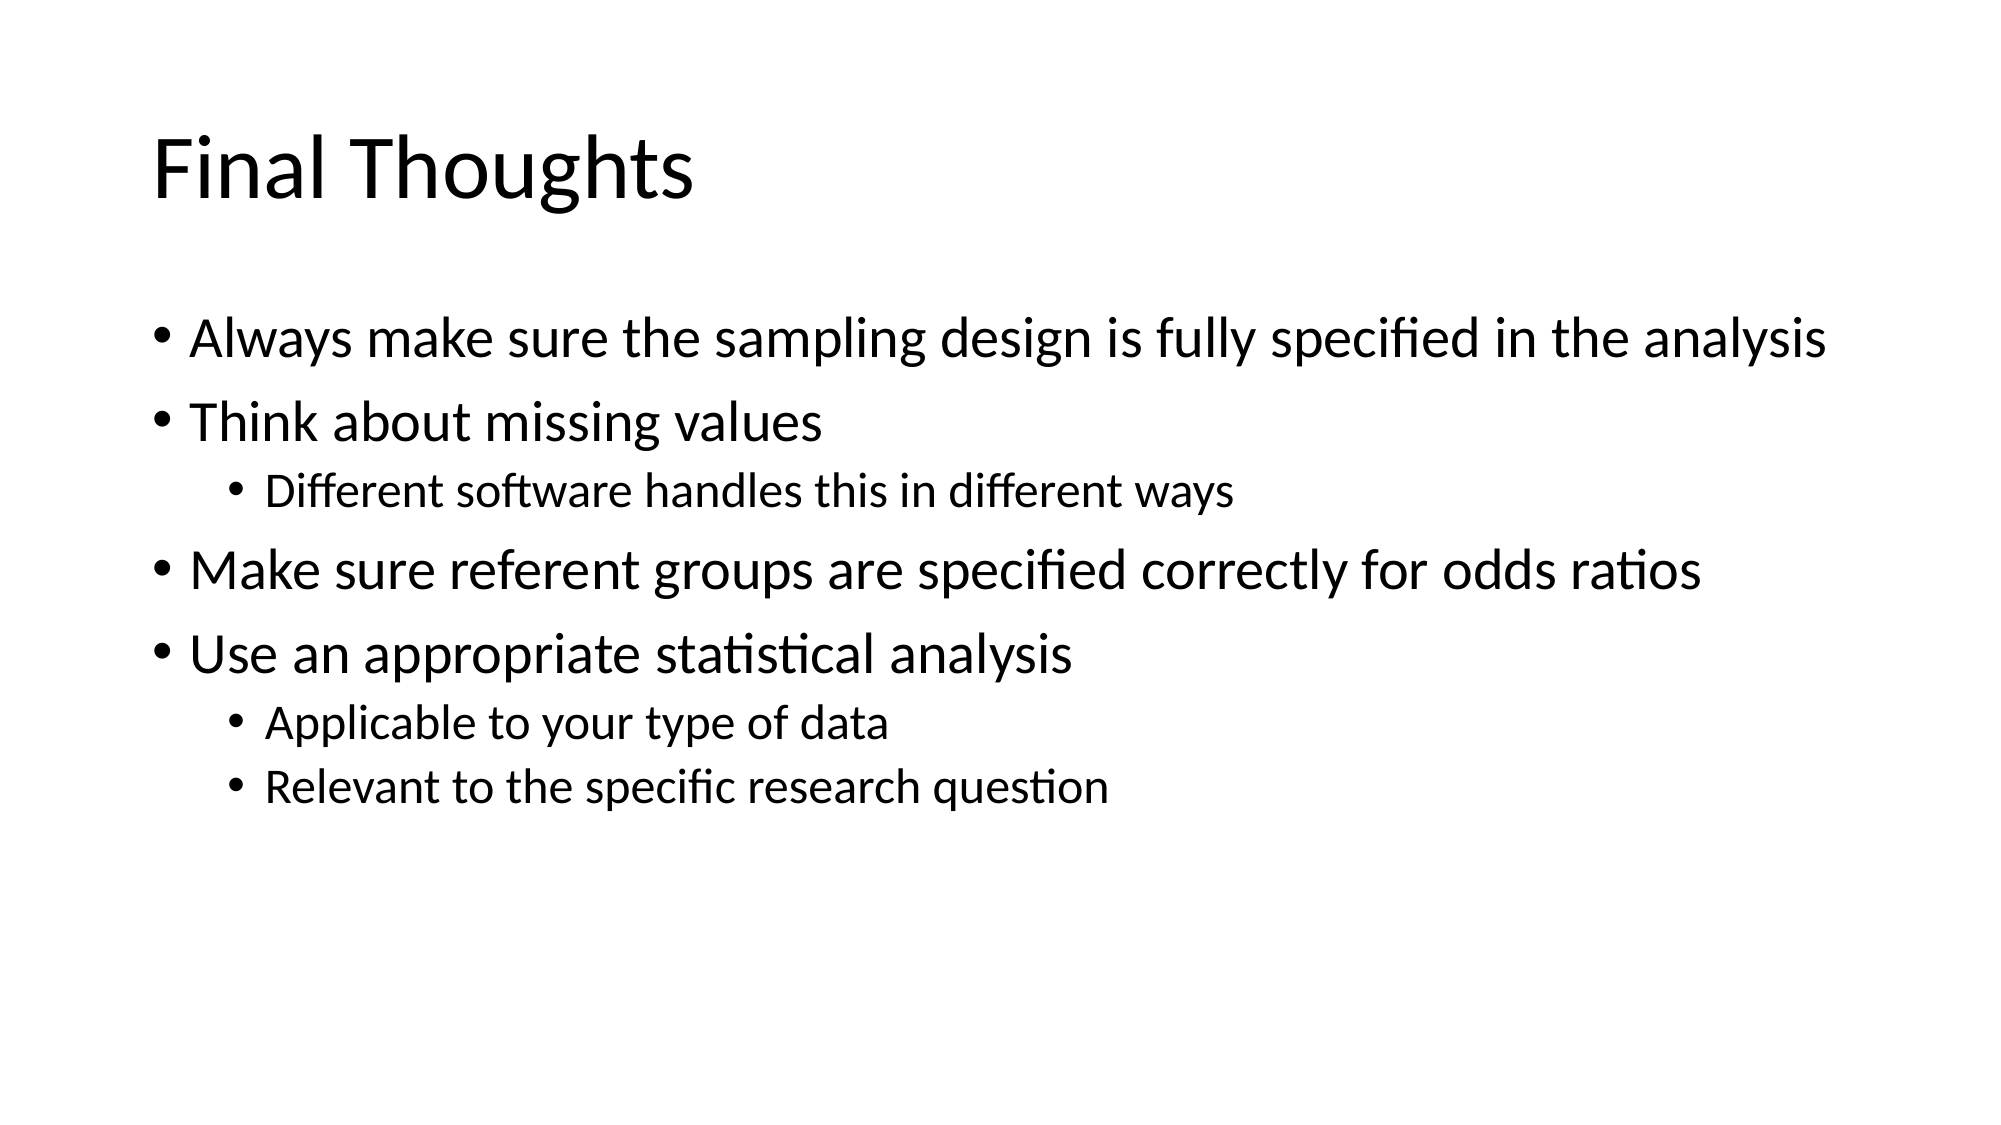

# Final Thoughts
Always make sure the sampling design is fully specified in the analysis
Think about missing values
Different software handles this in different ways
Make sure referent groups are specified correctly for odds ratios
Use an appropriate statistical analysis
Applicable to your type of data
Relevant to the specific research question